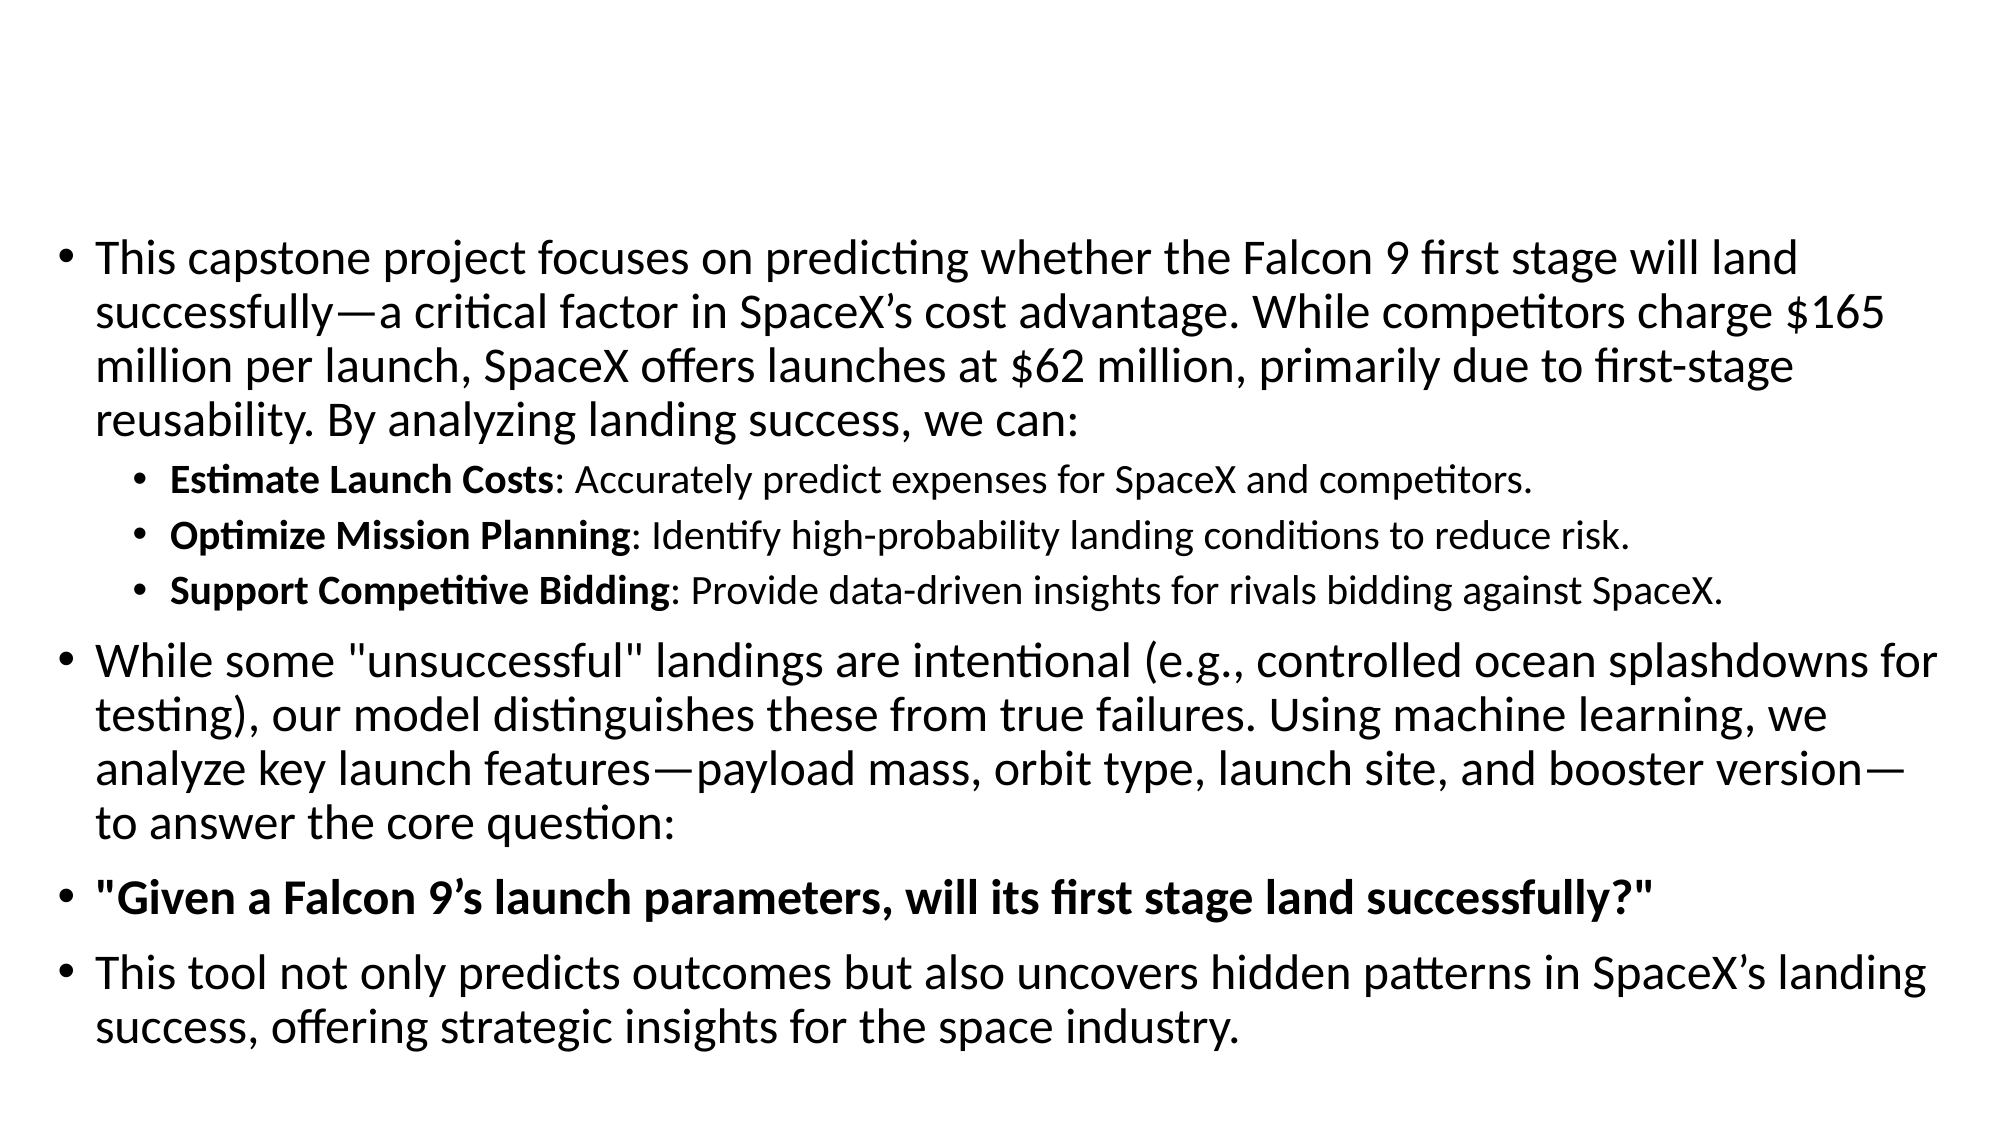

#
INTRODUCTION
This capstone project focuses on predicting whether the Falcon 9 first stage will land successfully—a critical factor in SpaceX’s cost advantage. While competitors charge $165 million per launch, SpaceX offers launches at $62 million, primarily due to first-stage reusability. By analyzing landing success, we can:
Estimate Launch Costs: Accurately predict expenses for SpaceX and competitors.
Optimize Mission Planning: Identify high-probability landing conditions to reduce risk.
Support Competitive Bidding: Provide data-driven insights for rivals bidding against SpaceX.
While some "unsuccessful" landings are intentional (e.g., controlled ocean splashdowns for testing), our model distinguishes these from true failures. Using machine learning, we analyze key launch features—payload mass, orbit type, launch site, and booster version—to answer the core question:
"Given a Falcon 9’s launch parameters, will its first stage land successfully?"
This tool not only predicts outcomes but also uncovers hidden patterns in SpaceX’s landing success, offering strategic insights for the space industry.